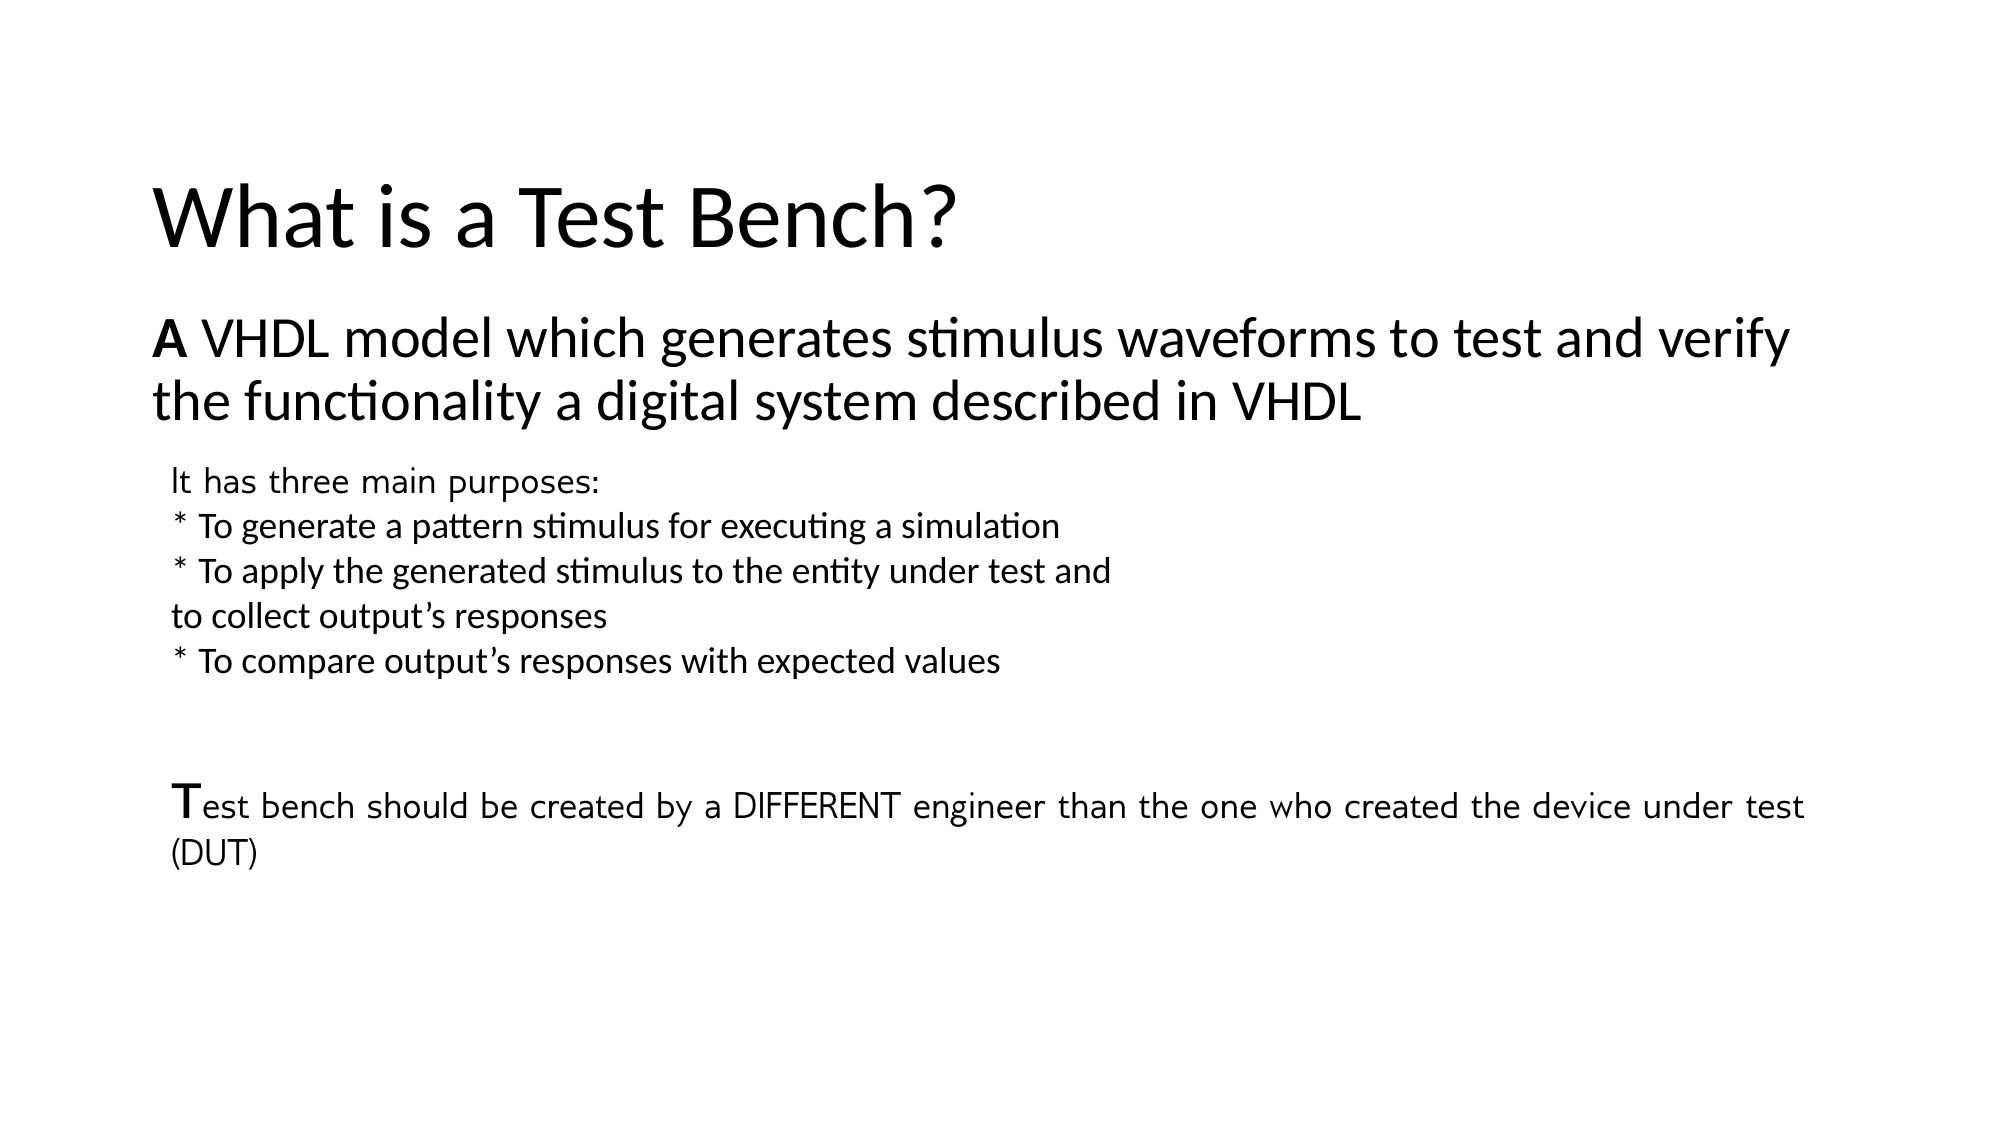

# What is a Test Bench?
A VHDL model which generates stimulus waveforms to test and verify the functionality a digital system described in VHDL

It has three main purposes:
* To generate a pattern stimulus for executing a simulation
* To apply the generated stimulus to the entity under test and to collect output’s responses
* To compare output’s responses with expected values

Test bench should be created by a DIFFERENT engineer than the one who created the device under test (DUT)